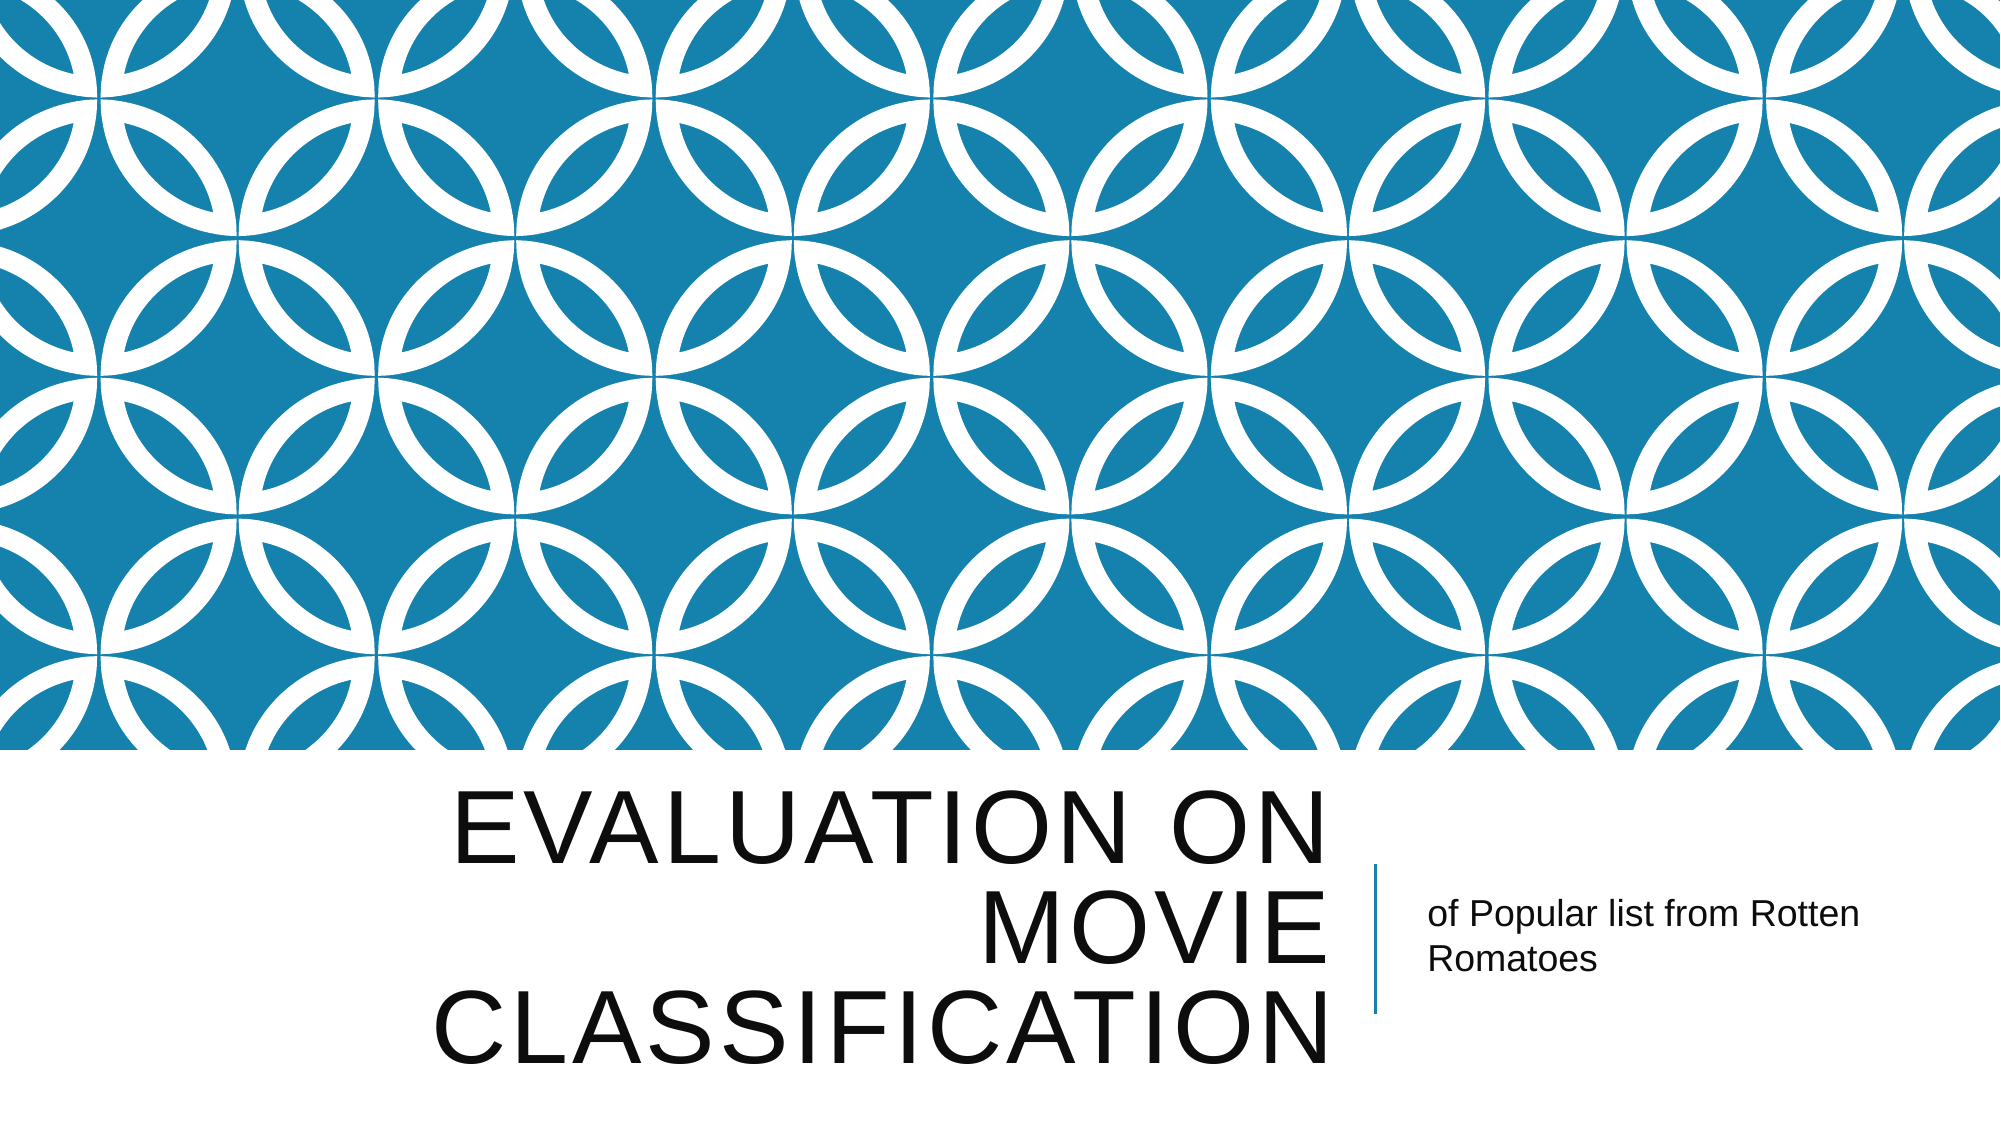

# Evaluation on Movie Classification
of Popular list from Rotten Romatoes